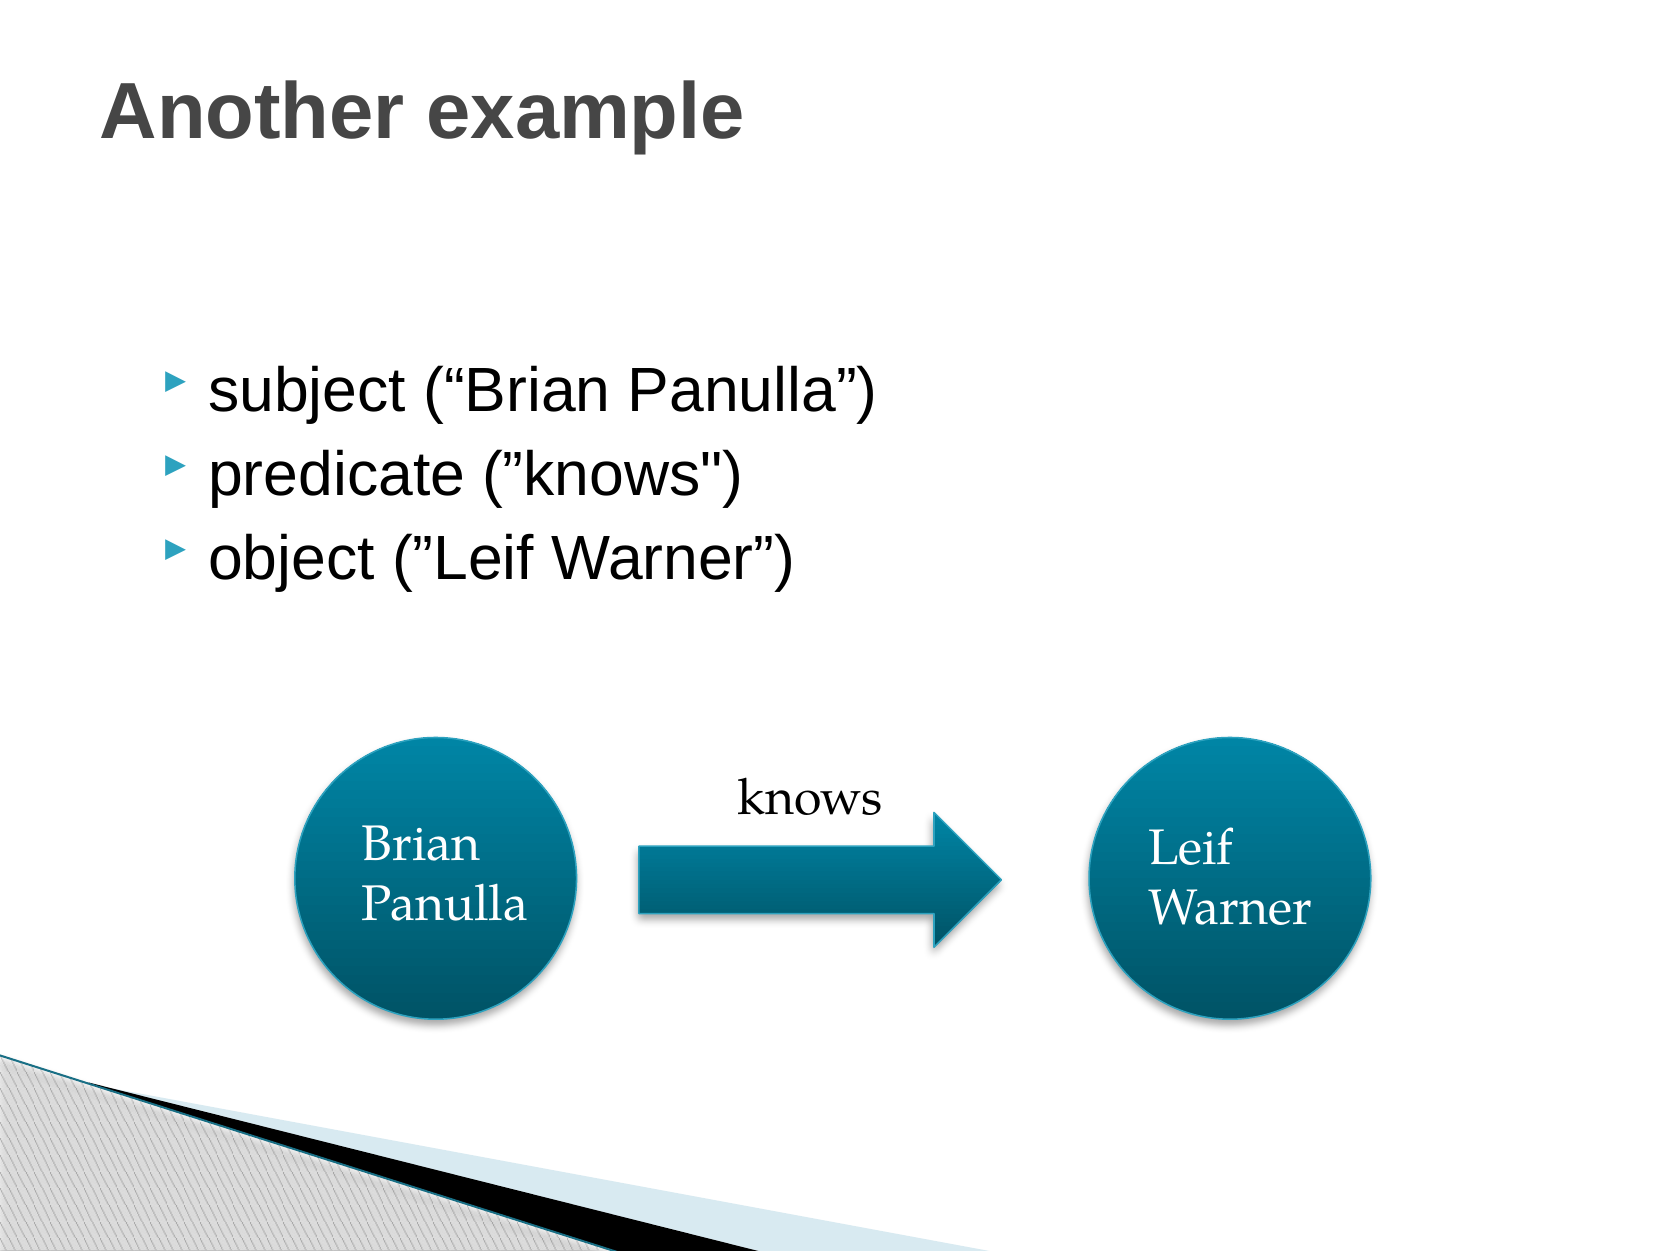

# Another example
subject (“Brian Panulla”)
predicate (”knows")
object (”Leif Warner”)

Brian
Panulla

Leif
Warner
knows